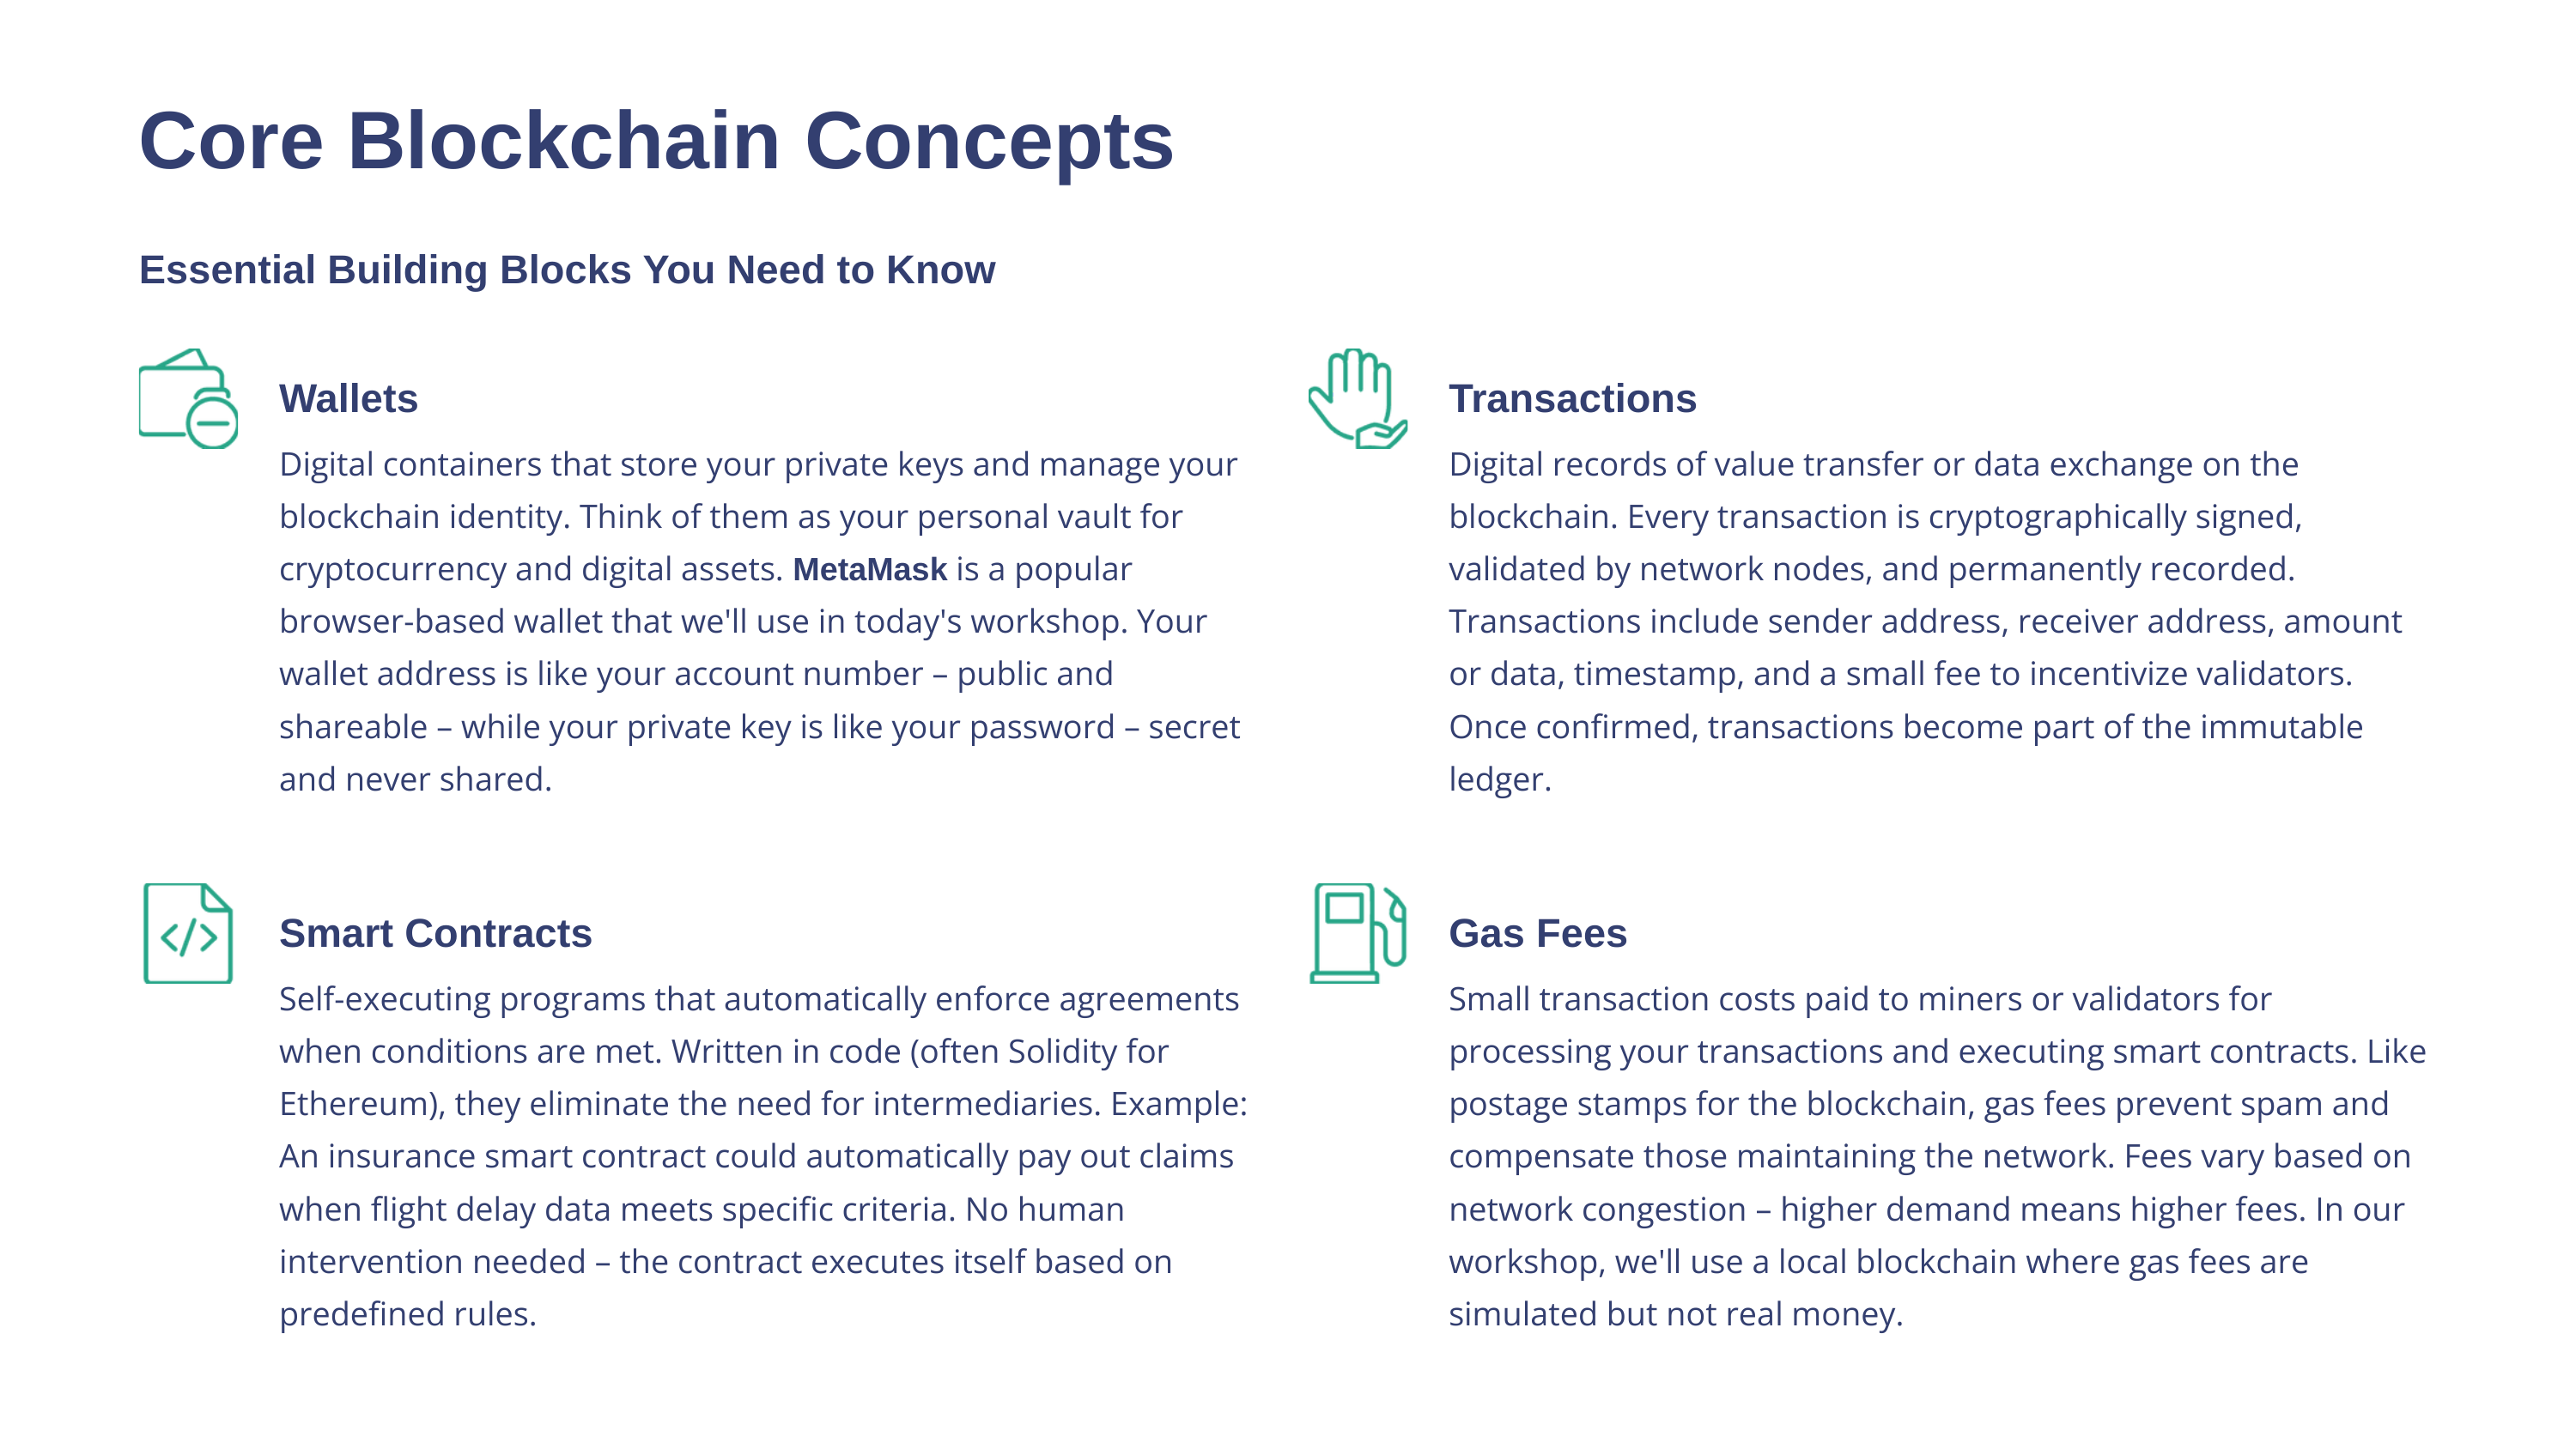

Core Blockchain Concepts
Essential Building Blocks You Need to Know

Wallets
Transactions
Digital containers that store your private keys and manage your blockchain identity. Think of them as your personal vault for cryptocurrency and digital assets. MetaMask is a popular browser-based wallet that we'll use in today's workshop. Your wallet address is like your account number – public and shareable – while your private key is like your password – secret and never shared.
Digital records of value transfer or data exchange on the blockchain. Every transaction is cryptographically signed, validated by network nodes, and permanently recorded. Transactions include sender address, receiver address, amount or data, timestamp, and a small fee to incentivize validators. Once confirmed, transactions become part of the immutable ledger.

Smart Contracts
Gas Fees
Self-executing programs that automatically enforce agreements when conditions are met. Written in code (often Solidity for Ethereum), they eliminate the need for intermediaries. Example: An insurance smart contract could automatically pay out claims when flight delay data meets specific criteria. No human intervention needed – the contract executes itself based on predefined rules.
Small transaction costs paid to miners or validators for processing your transactions and executing smart contracts. Like postage stamps for the blockchain, gas fees prevent spam and compensate those maintaining the network. Fees vary based on network congestion – higher demand means higher fees. In our workshop, we'll use a local blockchain where gas fees are simulated but not real money.